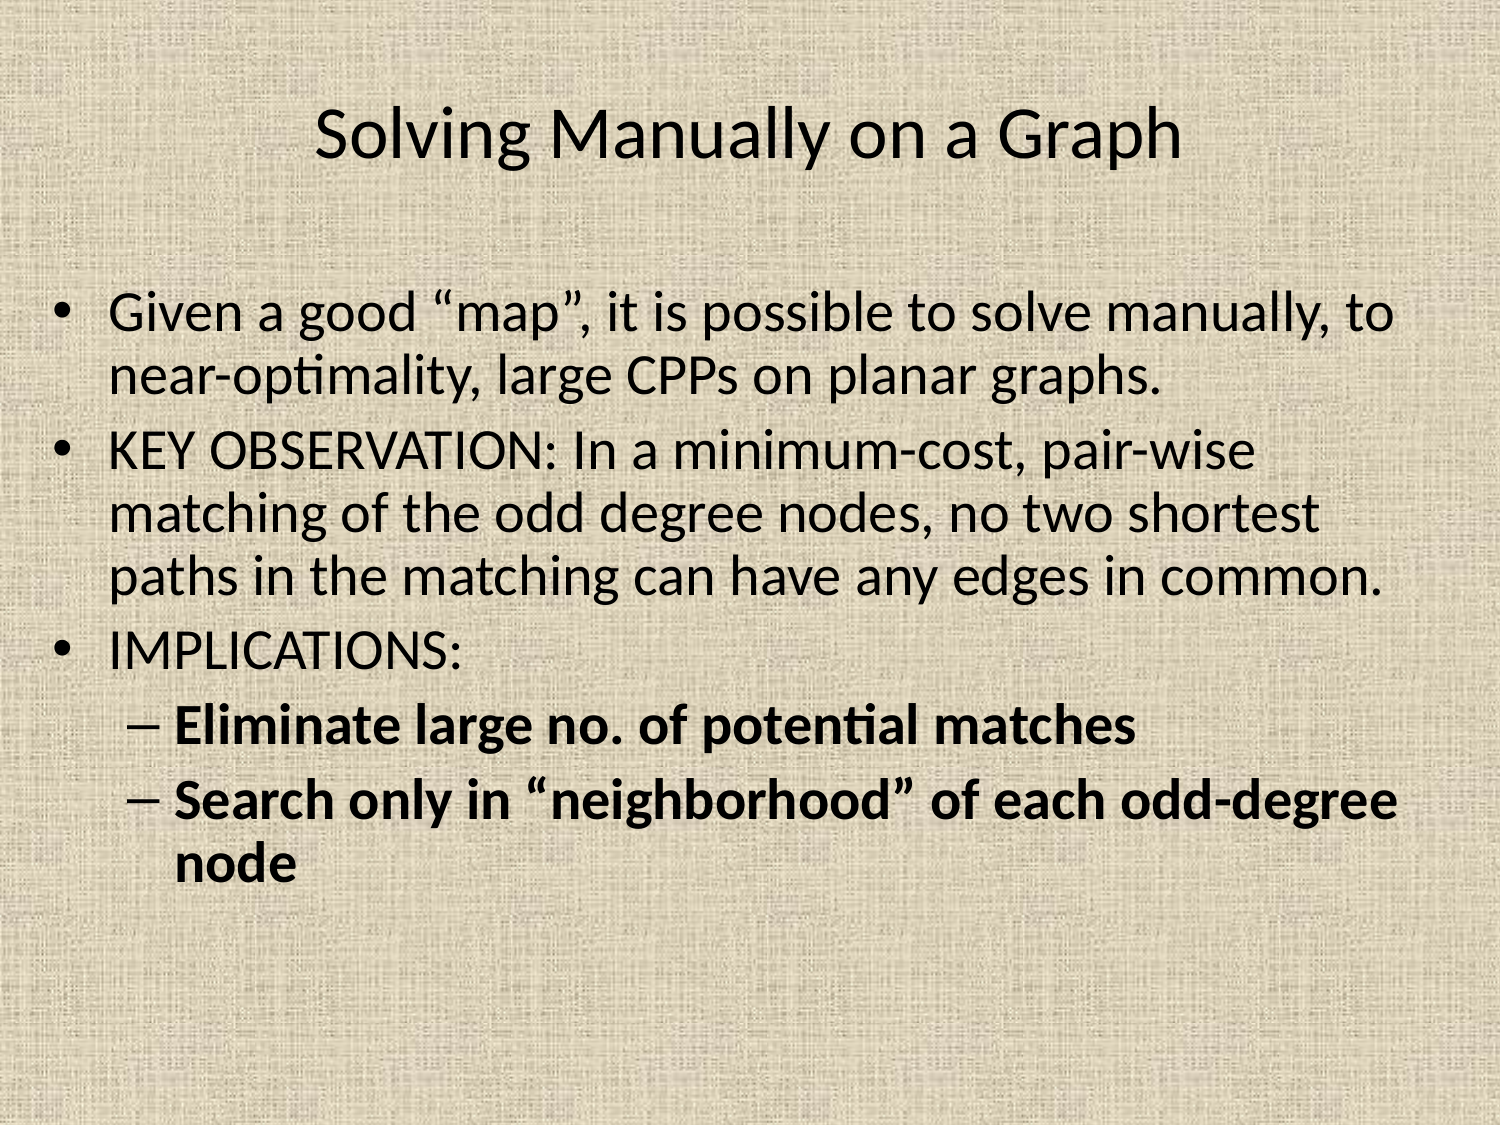

# Solving Manually on a Graph
Given a good “map”, it is possible to solve manually, to near-optimality, large CPPs on planar graphs.
KEY OBSERVATION: In a minimum-cost, pair-wise matching of the odd degree nodes, no two shortest paths in the matching can have any edges in common.
IMPLICATIONS:
Eliminate large no. of potential matches
Search only in “neighborhood” of each odd-degree node